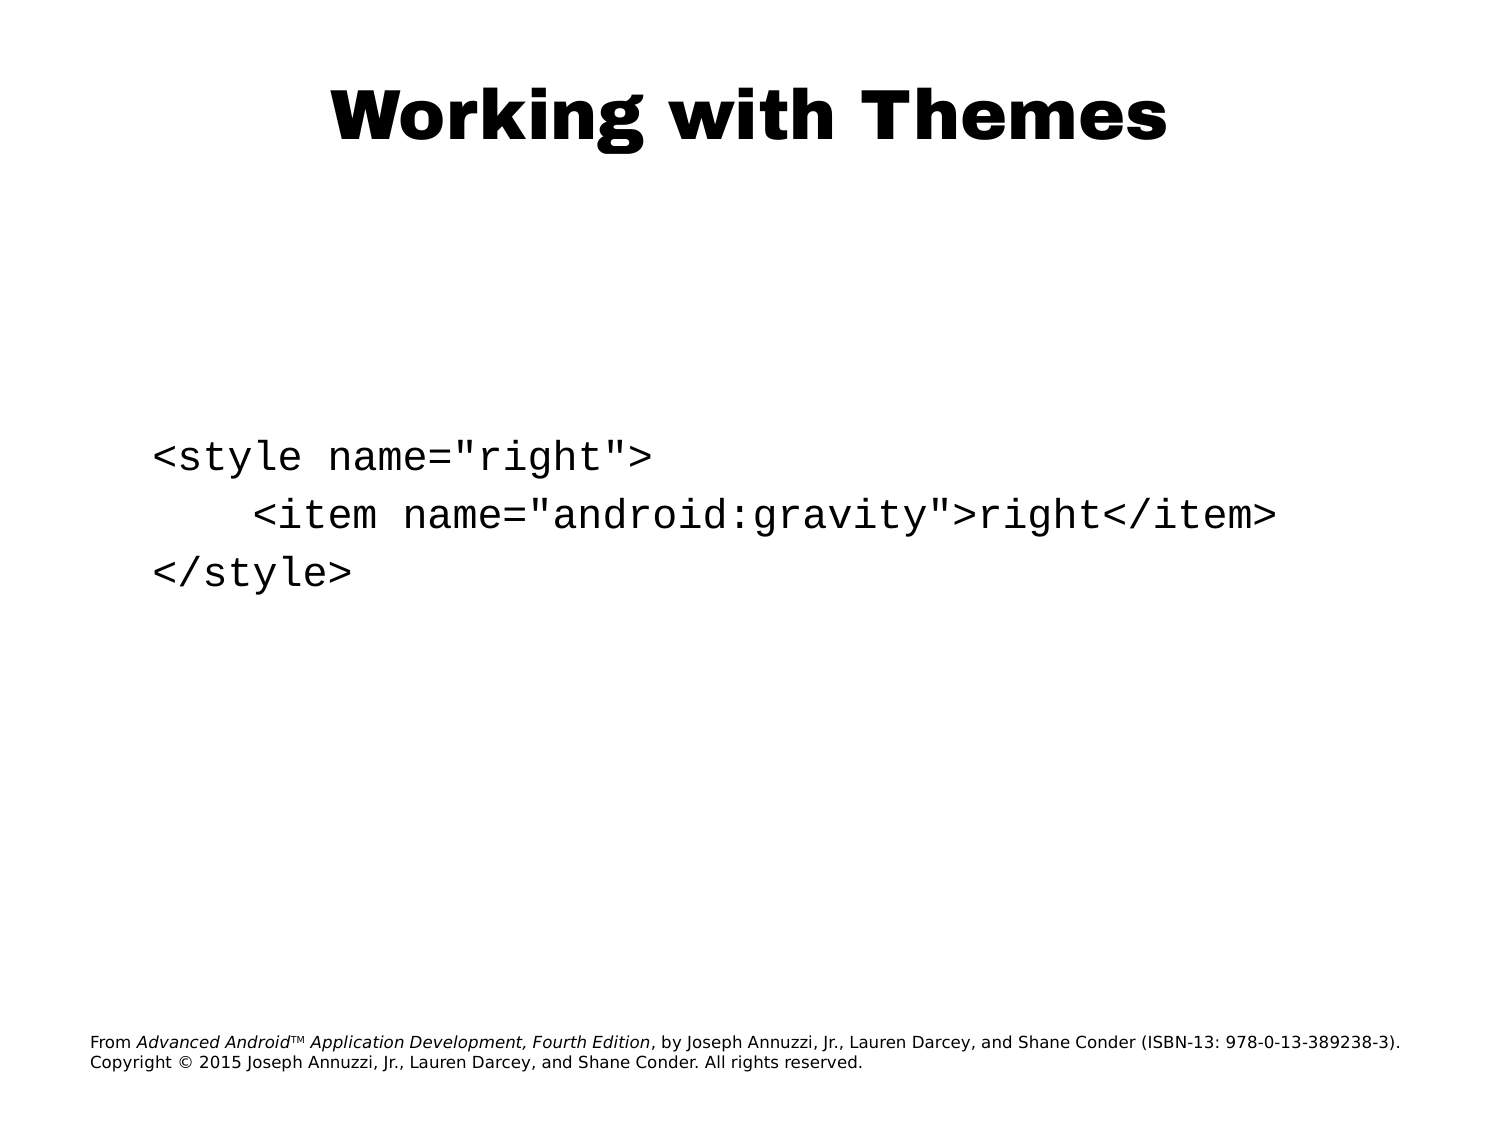

# Working with Themes

<style name="right">
    <item name="android:gravity">right</item>
</style>

From Advanced AndroidTM Application Development, Fourth Edition, by Joseph Annuzzi, Jr., Lauren Darcey, and Shane Conder (ISBN-13: 978-0-13-389238-3). Copyright © 2015 Joseph Annuzzi, Jr., Lauren Darcey, and Shane Conder. All rights reserved.